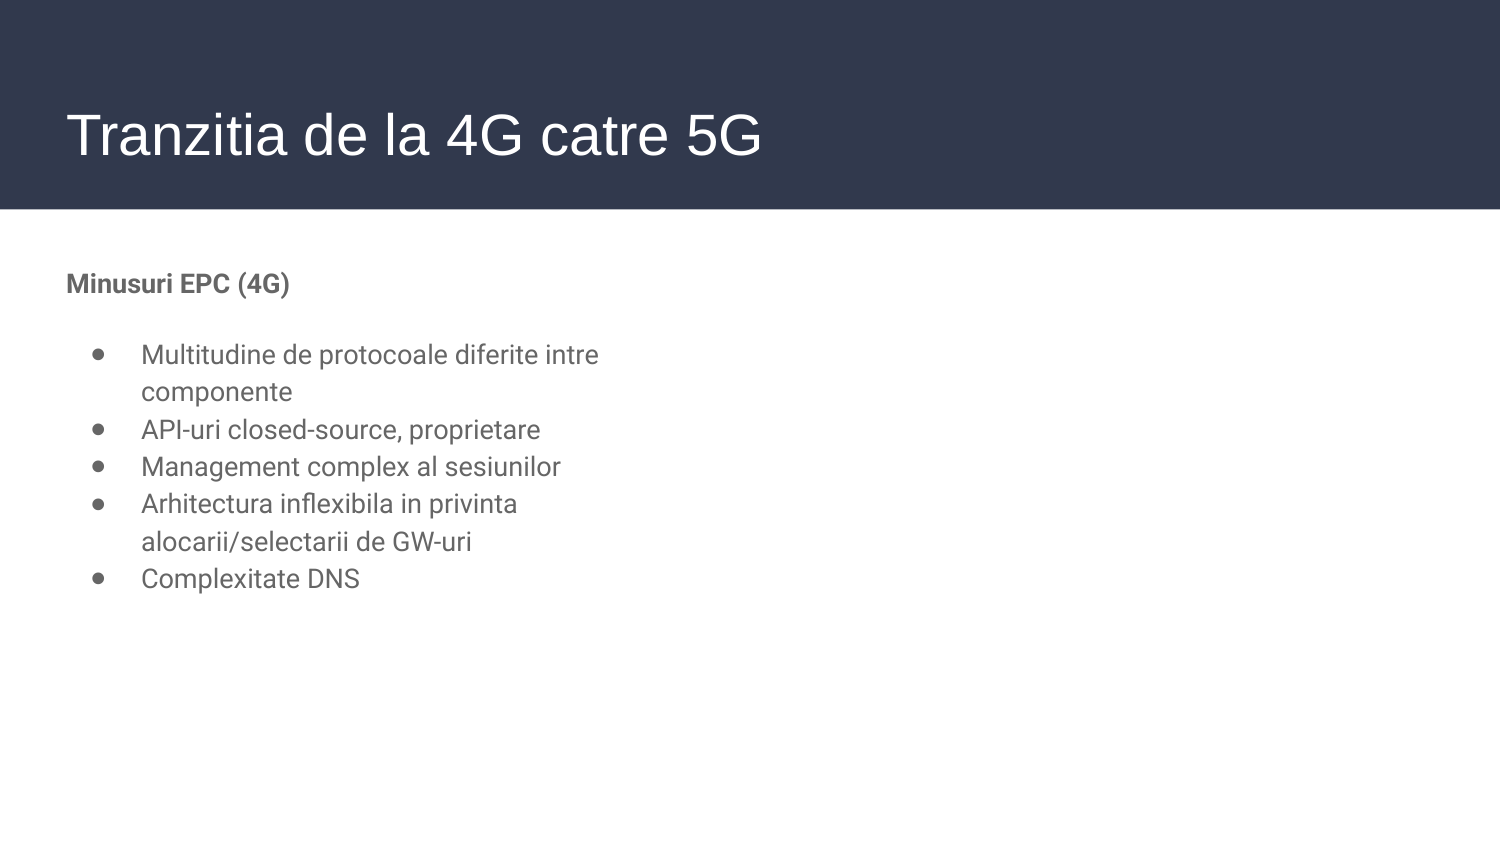

# Tranzitia de la 4G catre 5G
Minusuri EPC (4G)
Multitudine de protocoale diferite intre componente
API-uri closed-source, proprietare
Management complex al sesiunilor
Arhitectura inflexibila in privinta alocarii/selectarii de GW-uri
Complexitate DNS